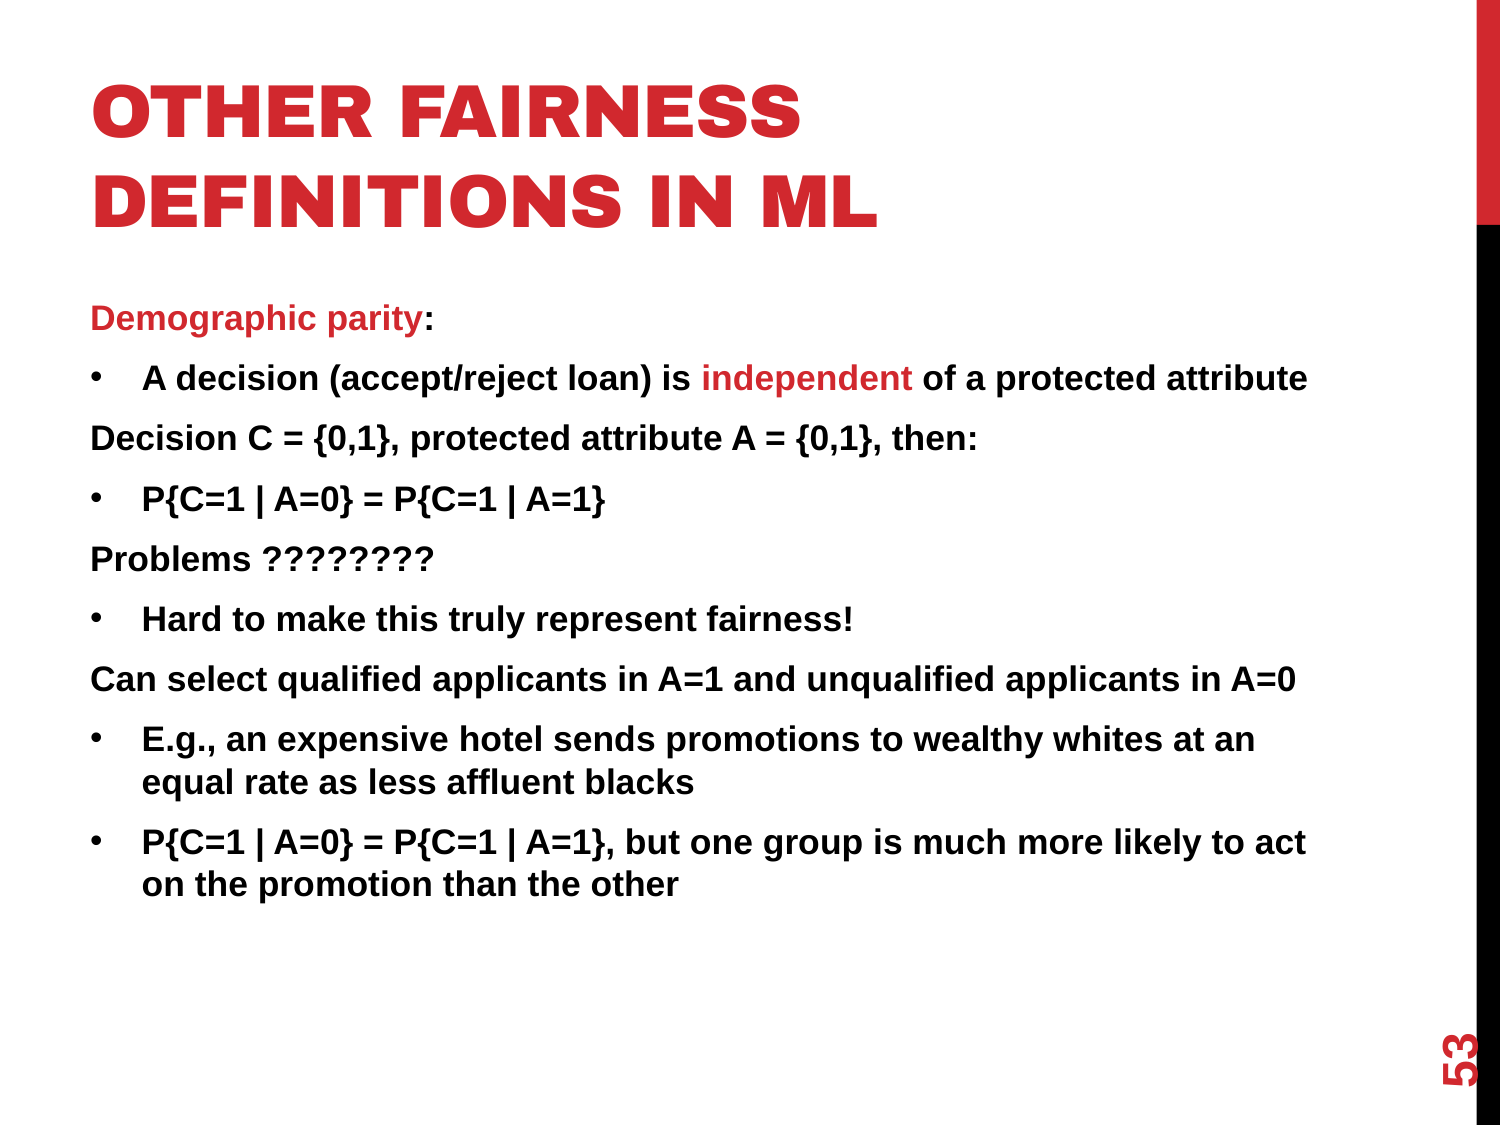

# Other Fairness Definitions in ML
Demographic parity:
A decision (accept/reject loan) is independent of a protected attribute
Decision C = {0,1}, protected attribute A = {0,1}, then:
P{C=1 | A=0} = P{C=1 | A=1}
Problems ????????
Hard to make this truly represent fairness!
Can select qualified applicants in A=1 and unqualified applicants in A=0
E.g., an expensive hotel sends promotions to wealthy whites at an equal rate as less affluent blacks
P{C=1 | A=0} = P{C=1 | A=1}, but one group is much more likely to act on the promotion than the other
53